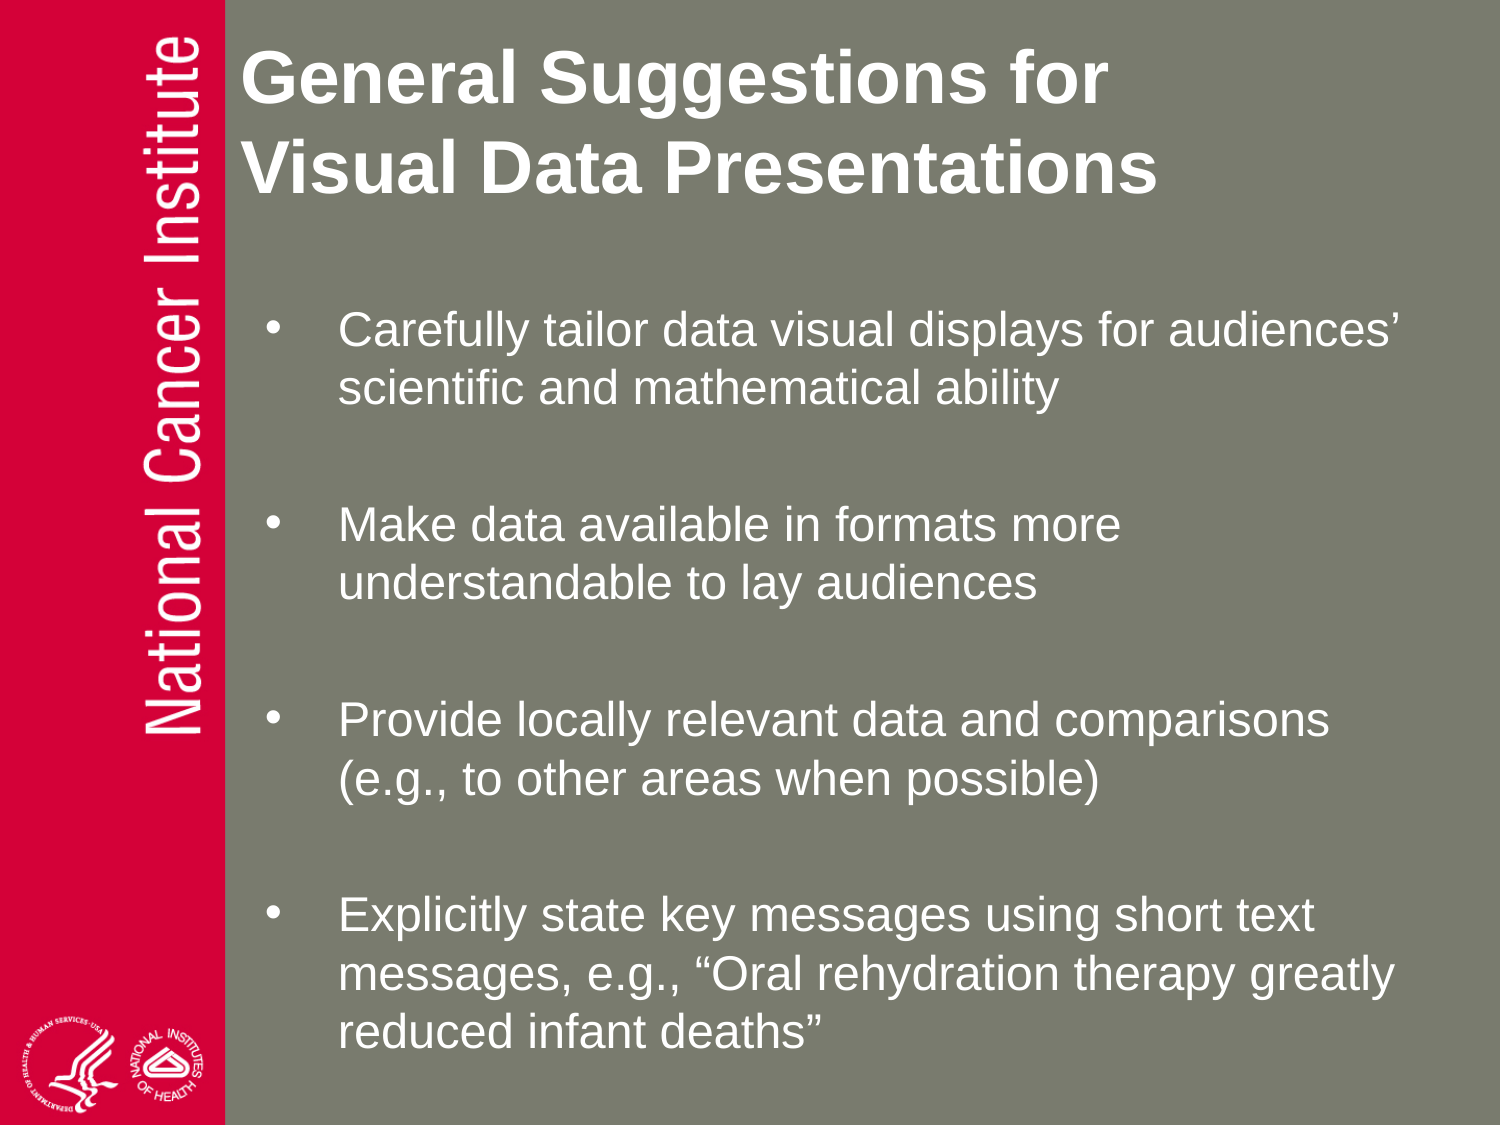

# General Suggestions for Visual Data Presentations
Carefully tailor data visual displays for audiences’ scientific and mathematical ability

Make data available in formats more understandable to lay audiences

Provide locally relevant data and comparisons (e.g., to other areas when possible)

Explicitly state key messages using short text messages, e.g., “Oral rehydration therapy greatly reduced infant deaths”